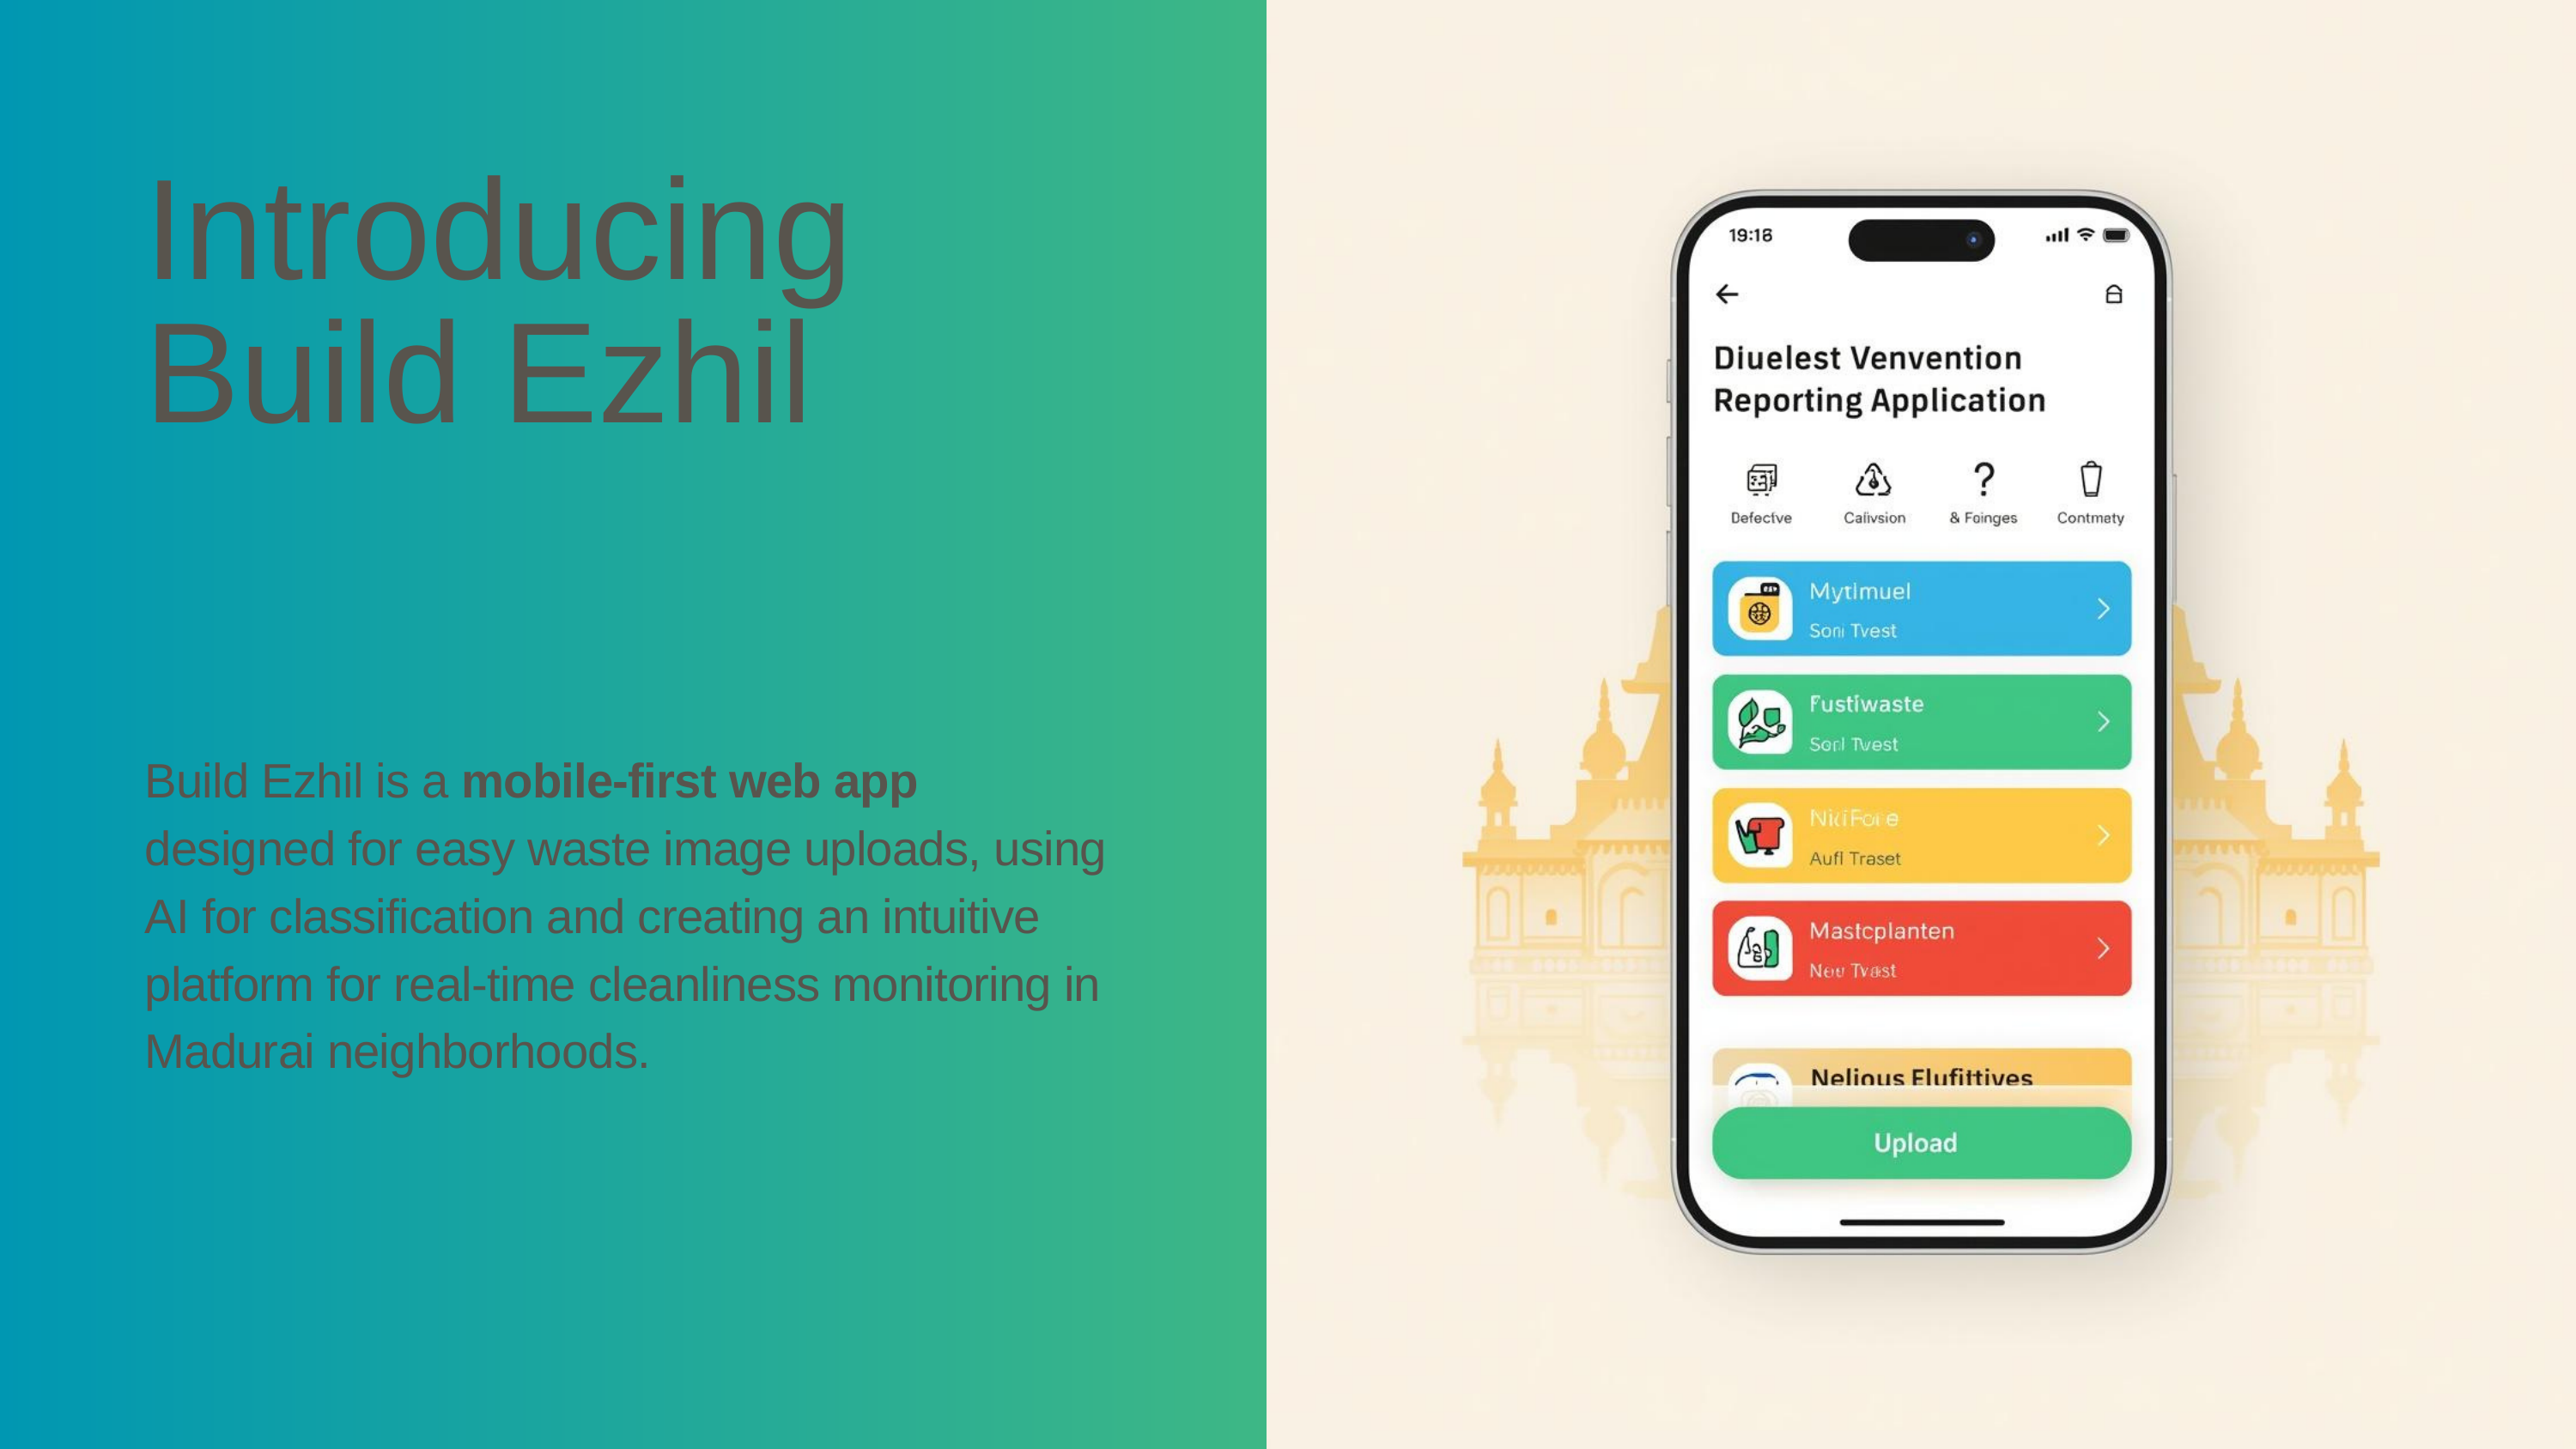

Introducing Build Ezhil
Build Ezhil is a mobile-first web app designed for easy waste image uploads, using AI for classification and creating an intuitive platform for real-time cleanliness monitoring in Madurai neighborhoods.